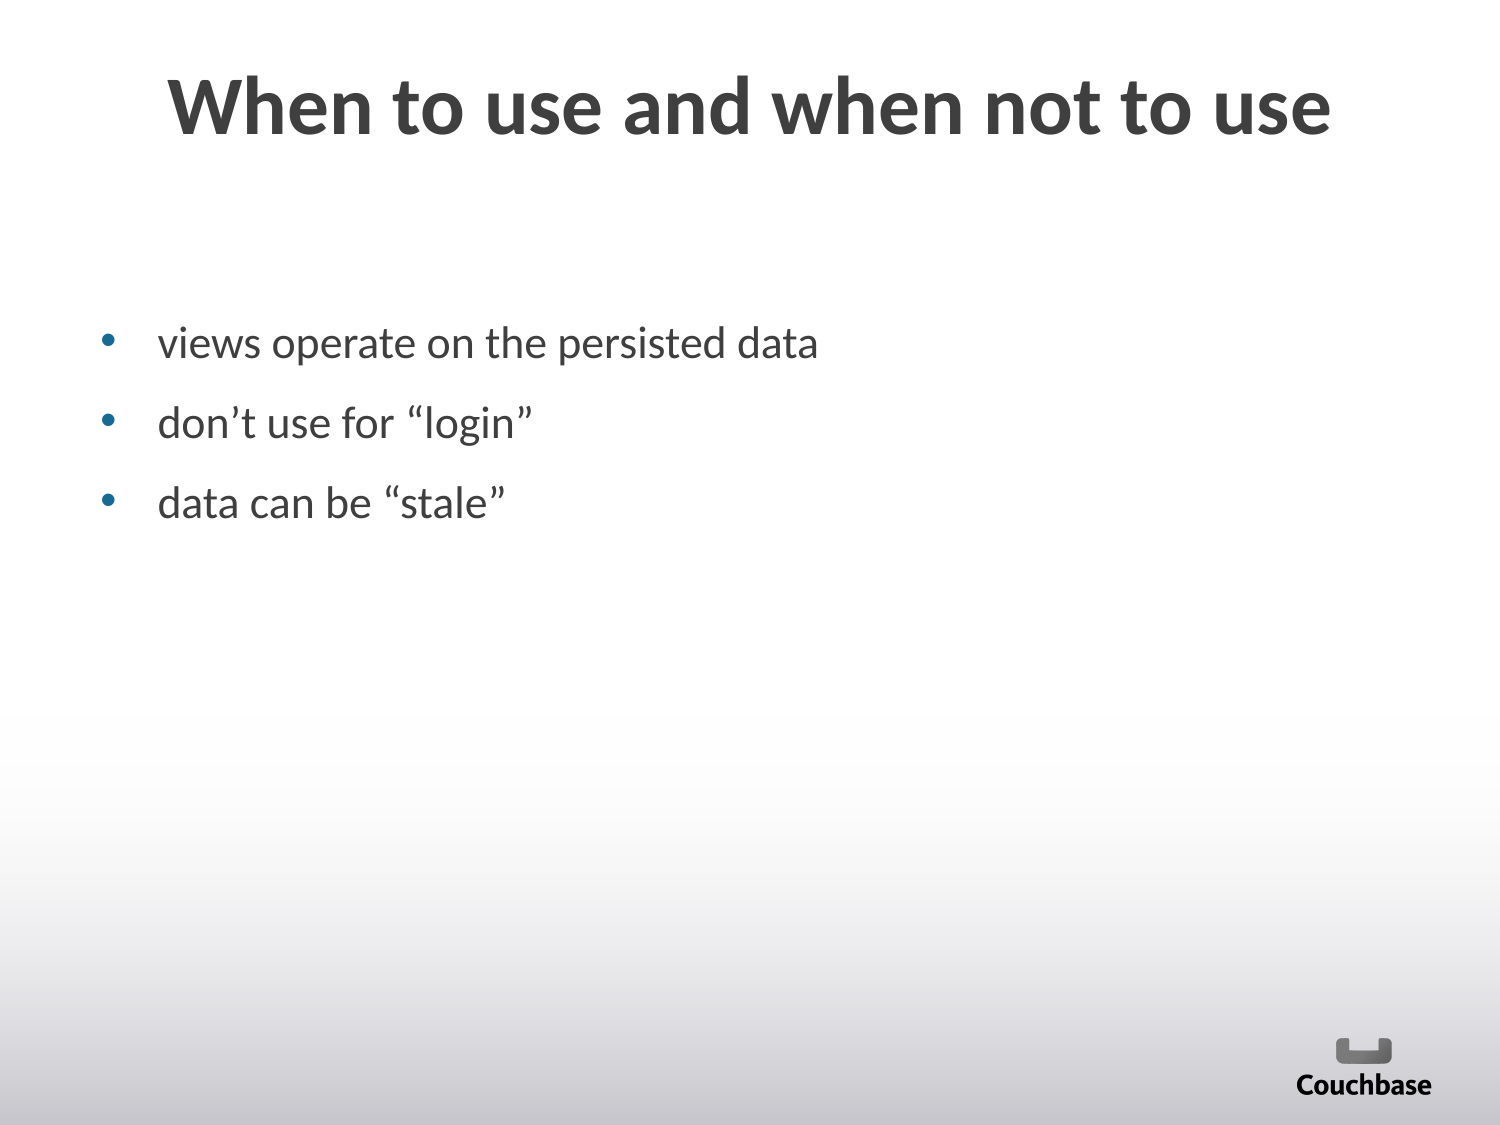

# When to use and when not to use
views operate on the persisted data
don’t use for “login”
data can be “stale”